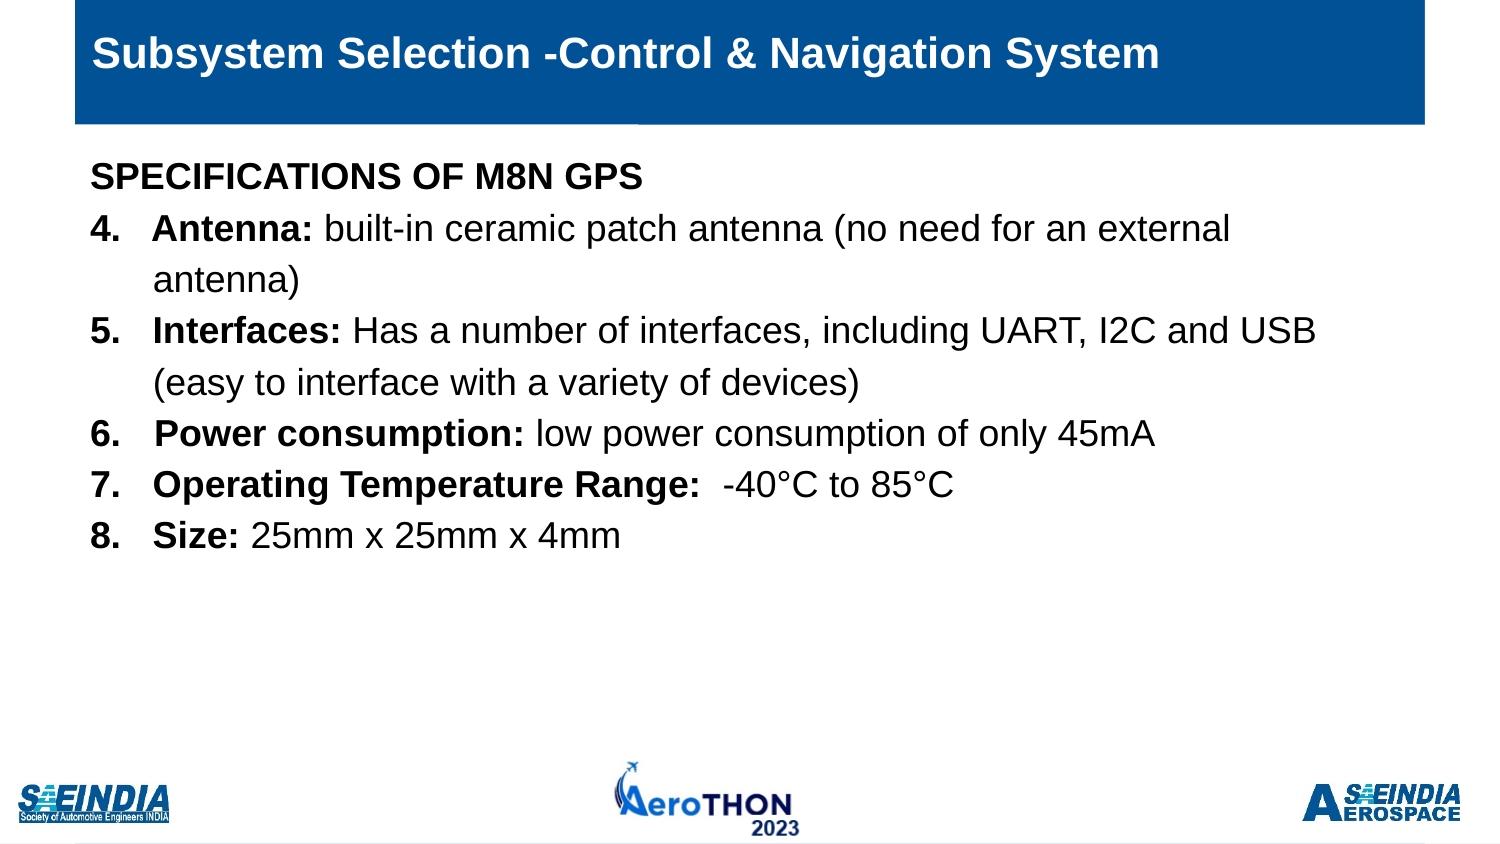

# Subsystem Selection -Control & Navigation System
SPECIFICATIONS OF M8N GPS
4.   Antenna: built-in ceramic patch antenna (no need for an external
      antenna)
5.   Interfaces: Has a number of interfaces, including UART, I2C and USB
      (easy to interface with a variety of devices)
6.    Power consumption: low power consumption of only 45mA
7.   Operating Temperature Range:  -40°C to 85°C
8.   Size: 25mm x 25mm x 4mm